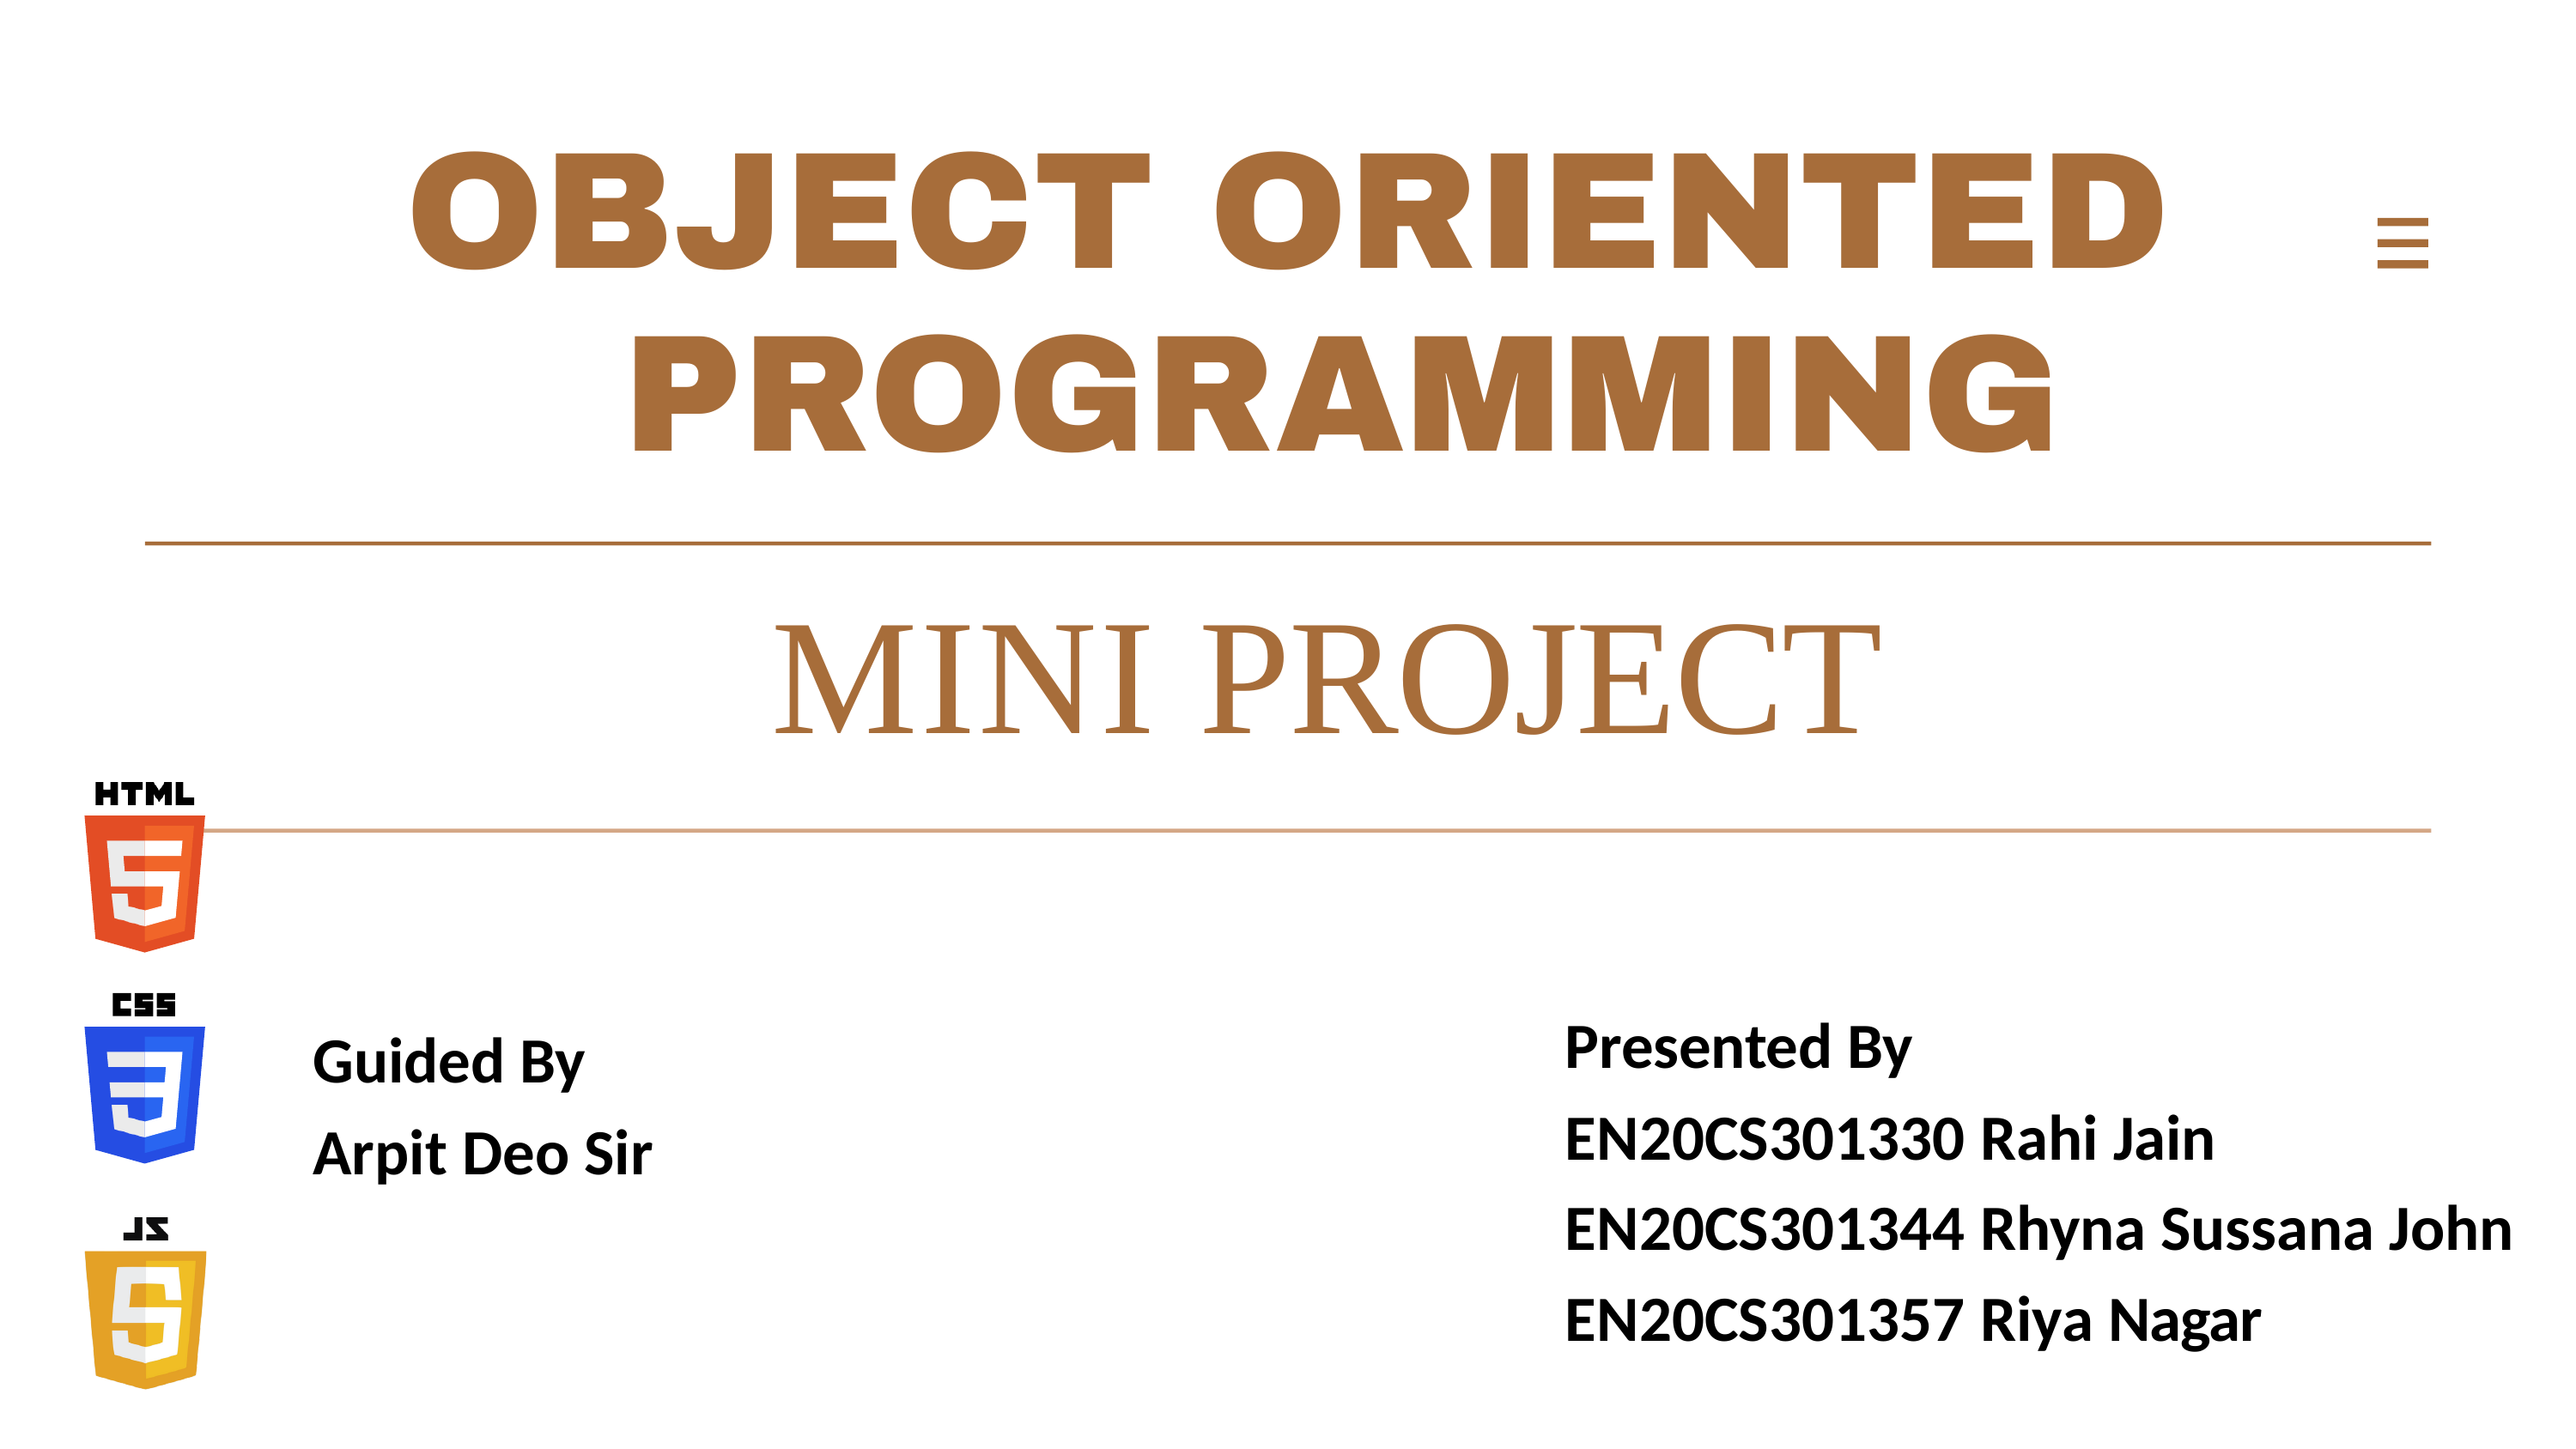

# OBJECT ORIENTED  PROGRAMMING

MINI PROJECT

Presented By
EN20CS301330 Rahi Jain
EN20CS301344 Rhyna Sussana John  EN20CS301357 Riya Nagar

Guided By
Arpit Deo Sir

1